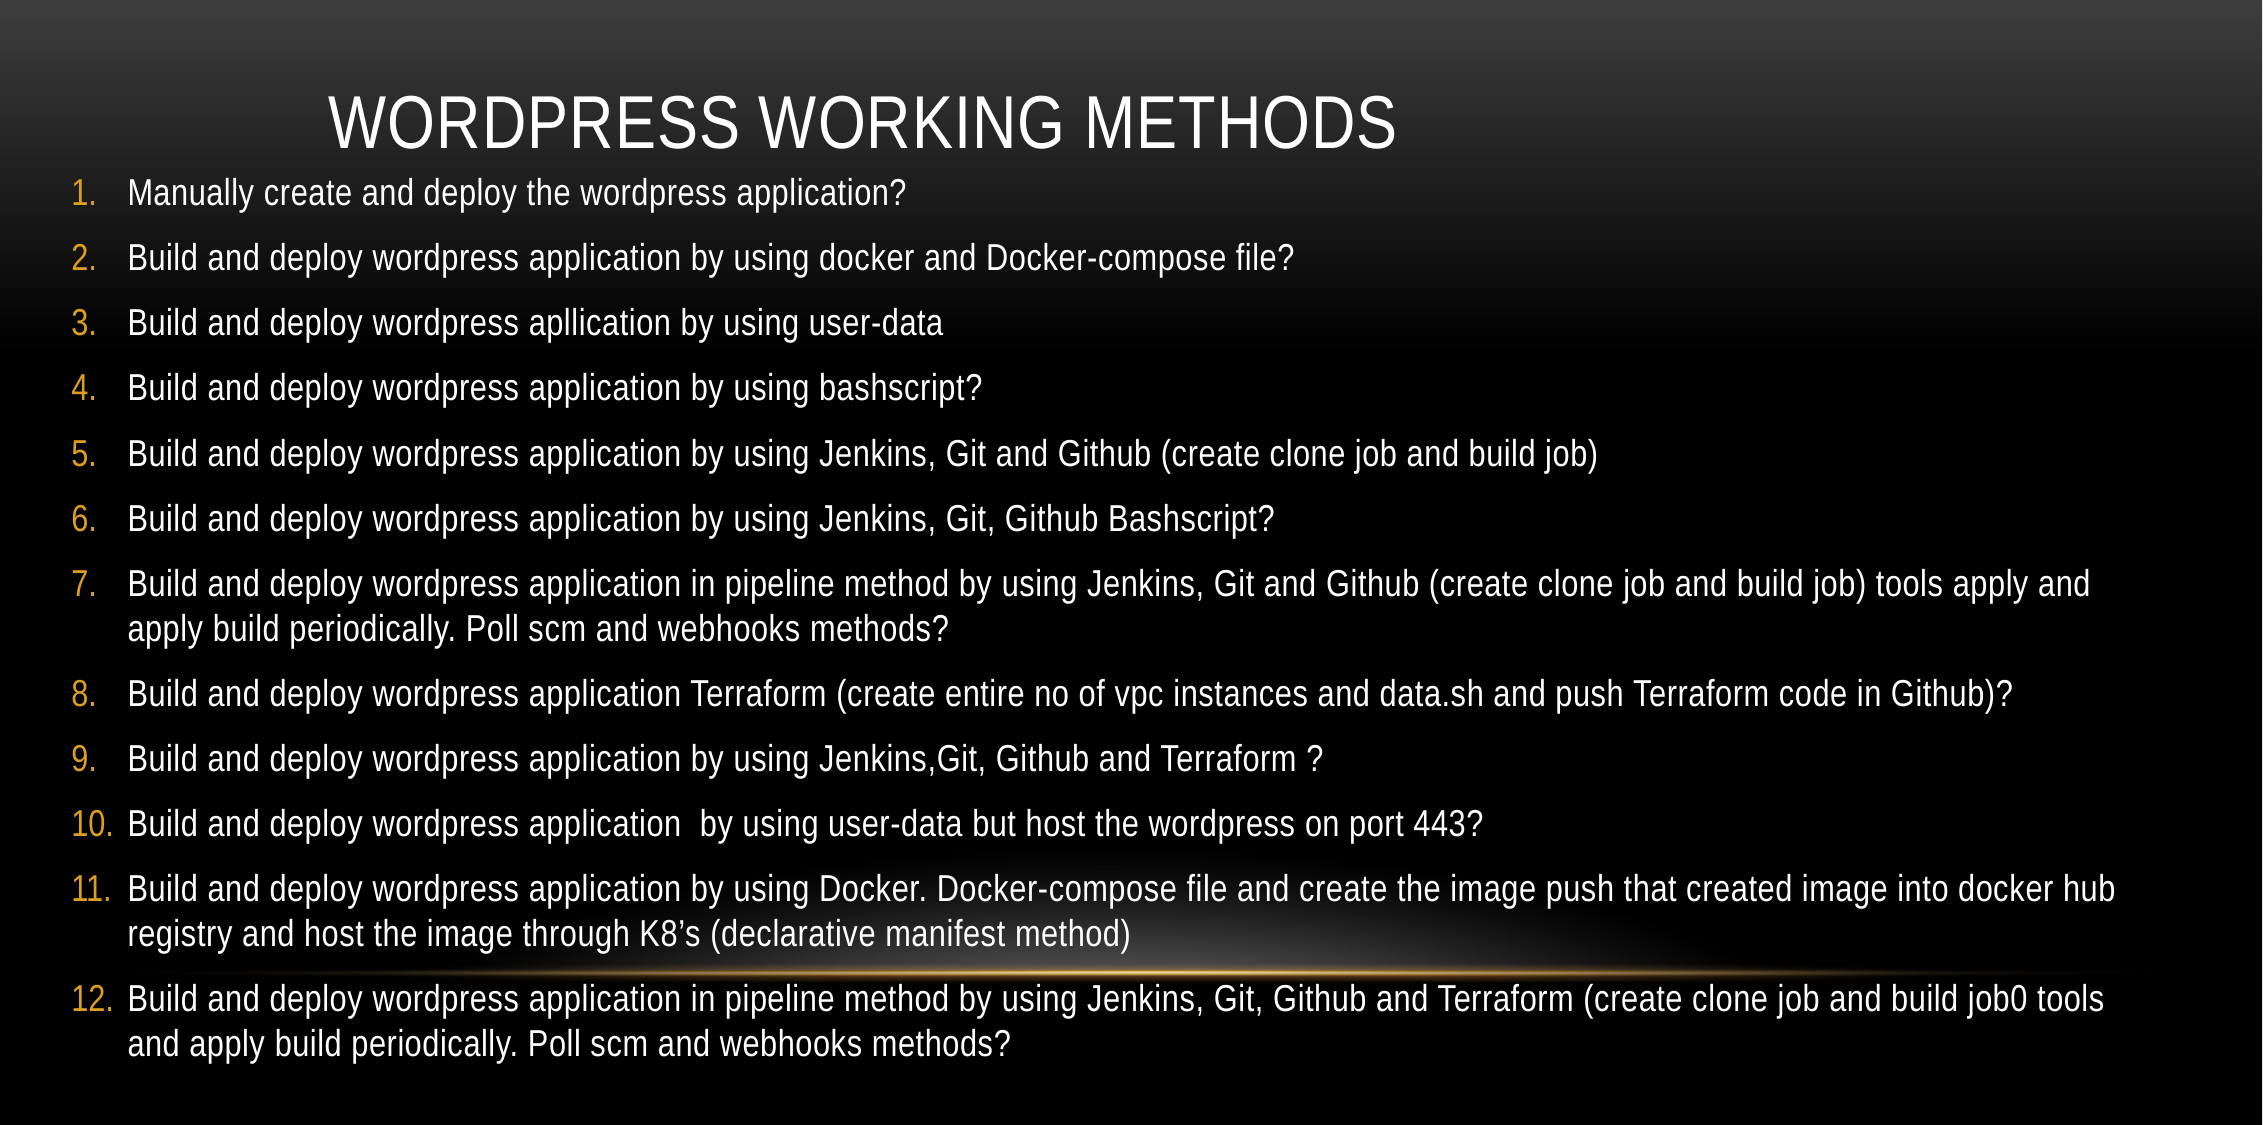

# Wordpress working methods
Manually create and deploy the wordpress application?
Build and deploy wordpress application by using docker and Docker-compose file?
Build and deploy wordpress apllication by using user-data
Build and deploy wordpress application by using bashscript?
Build and deploy wordpress application by using Jenkins, Git and Github (create clone job and build job)
Build and deploy wordpress application by using Jenkins, Git, Github Bashscript?
Build and deploy wordpress application in pipeline method by using Jenkins, Git and Github (create clone job and build job) tools apply and apply build periodically. Poll scm and webhooks methods?
Build and deploy wordpress application Terraform (create entire no of vpc instances and data.sh and push Terraform code in Github)?
Build and deploy wordpress application by using Jenkins,Git, Github and Terraform ?
Build and deploy wordpress application  by using user-data but host the wordpress on port 443?
Build and deploy wordpress application by using Docker. Docker-compose file and create the image push that created image into docker hub registry and host the image through K8’s (declarative manifest method)
Build and deploy wordpress application in pipeline method by using Jenkins, Git, Github and Terraform (create clone job and build job0 tools and apply build periodically. Poll scm and webhooks methods?